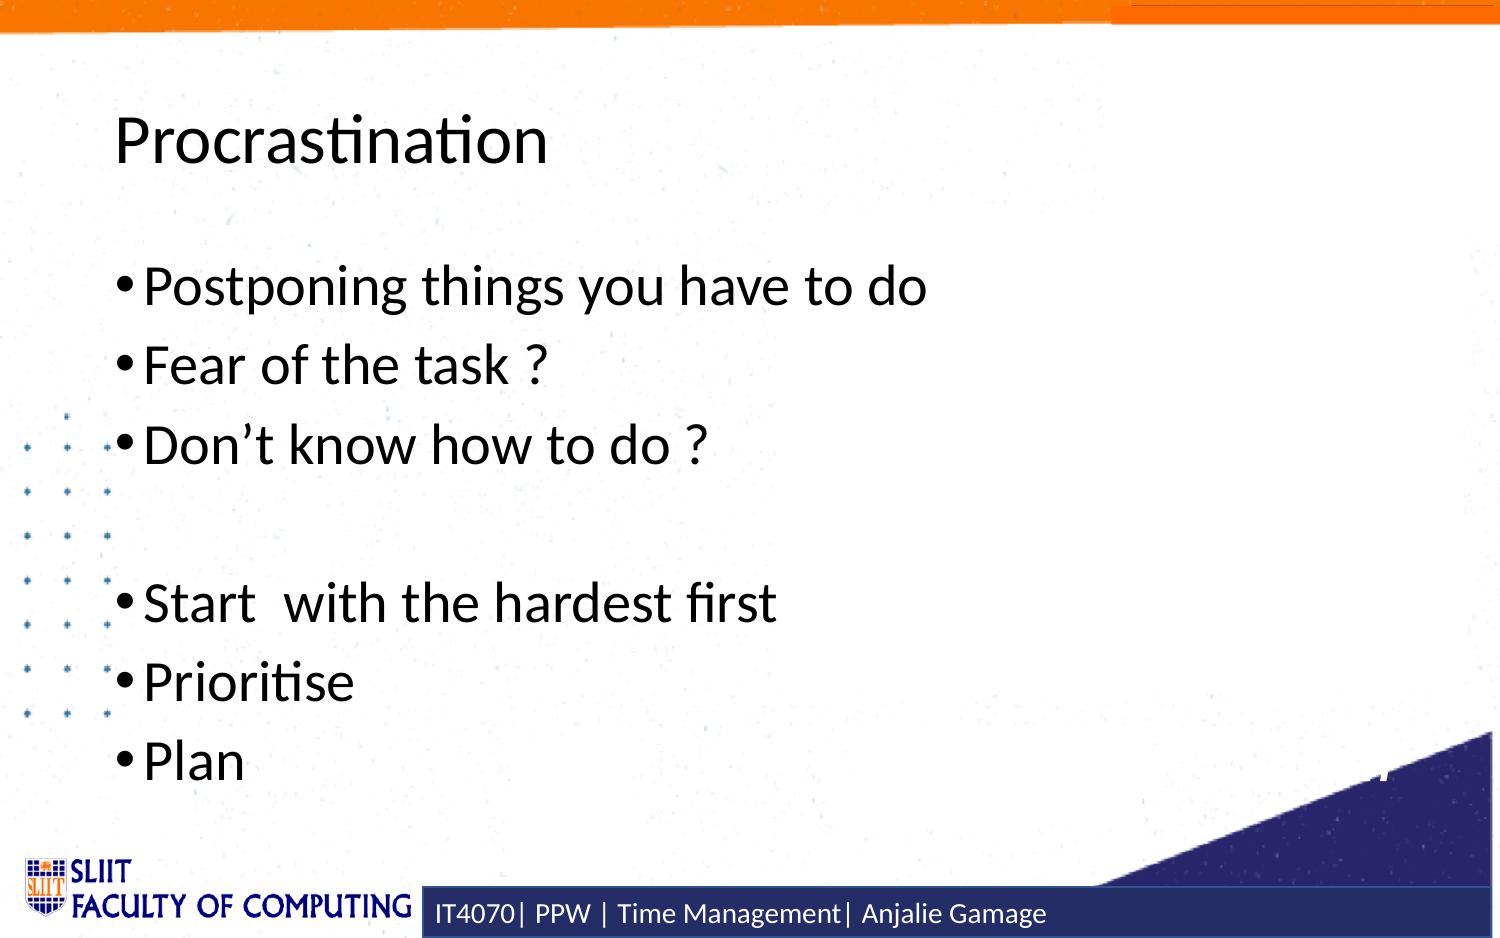

# Procrastination
Postponing things you have to do
Fear of the task ?
Don’t know how to do ?

Start  with the hardest first
Prioritise
Plan
Fail to plan means plan to fail